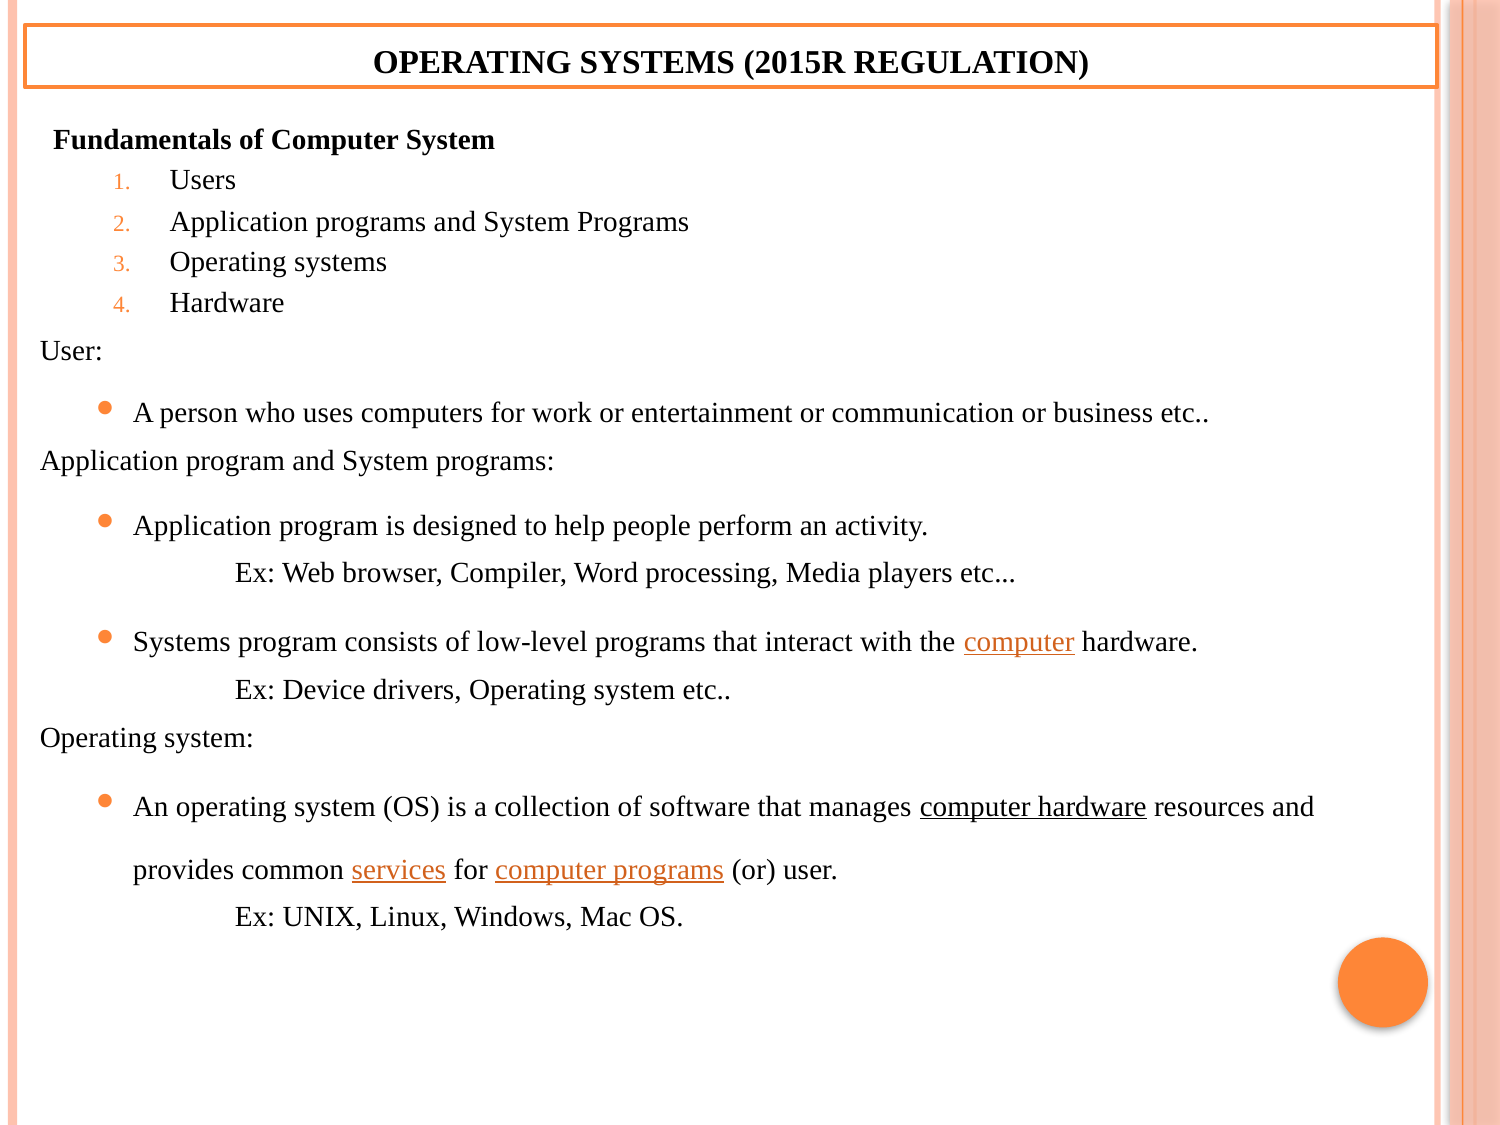

Operating Systems (2015R Regulation)
Fundamentals of Computer System
Users
Application programs and System Programs
Operating systems
Hardware
User:
A person who uses computers for work or entertainment or communication or business etc..
Application program and System programs:
Application program is designed to help people perform an activity.
		Ex: Web browser, Compiler, Word processing, Media players etc...
Systems program consists of low-level programs that interact with the computer hardware.
		Ex: Device drivers, Operating system etc..
Operating system:
An operating system (OS) is a collection of software that manages computer hardware resources and provides common services for computer programs (or) user.
		Ex: UNIX, Linux, Windows, Mac OS.